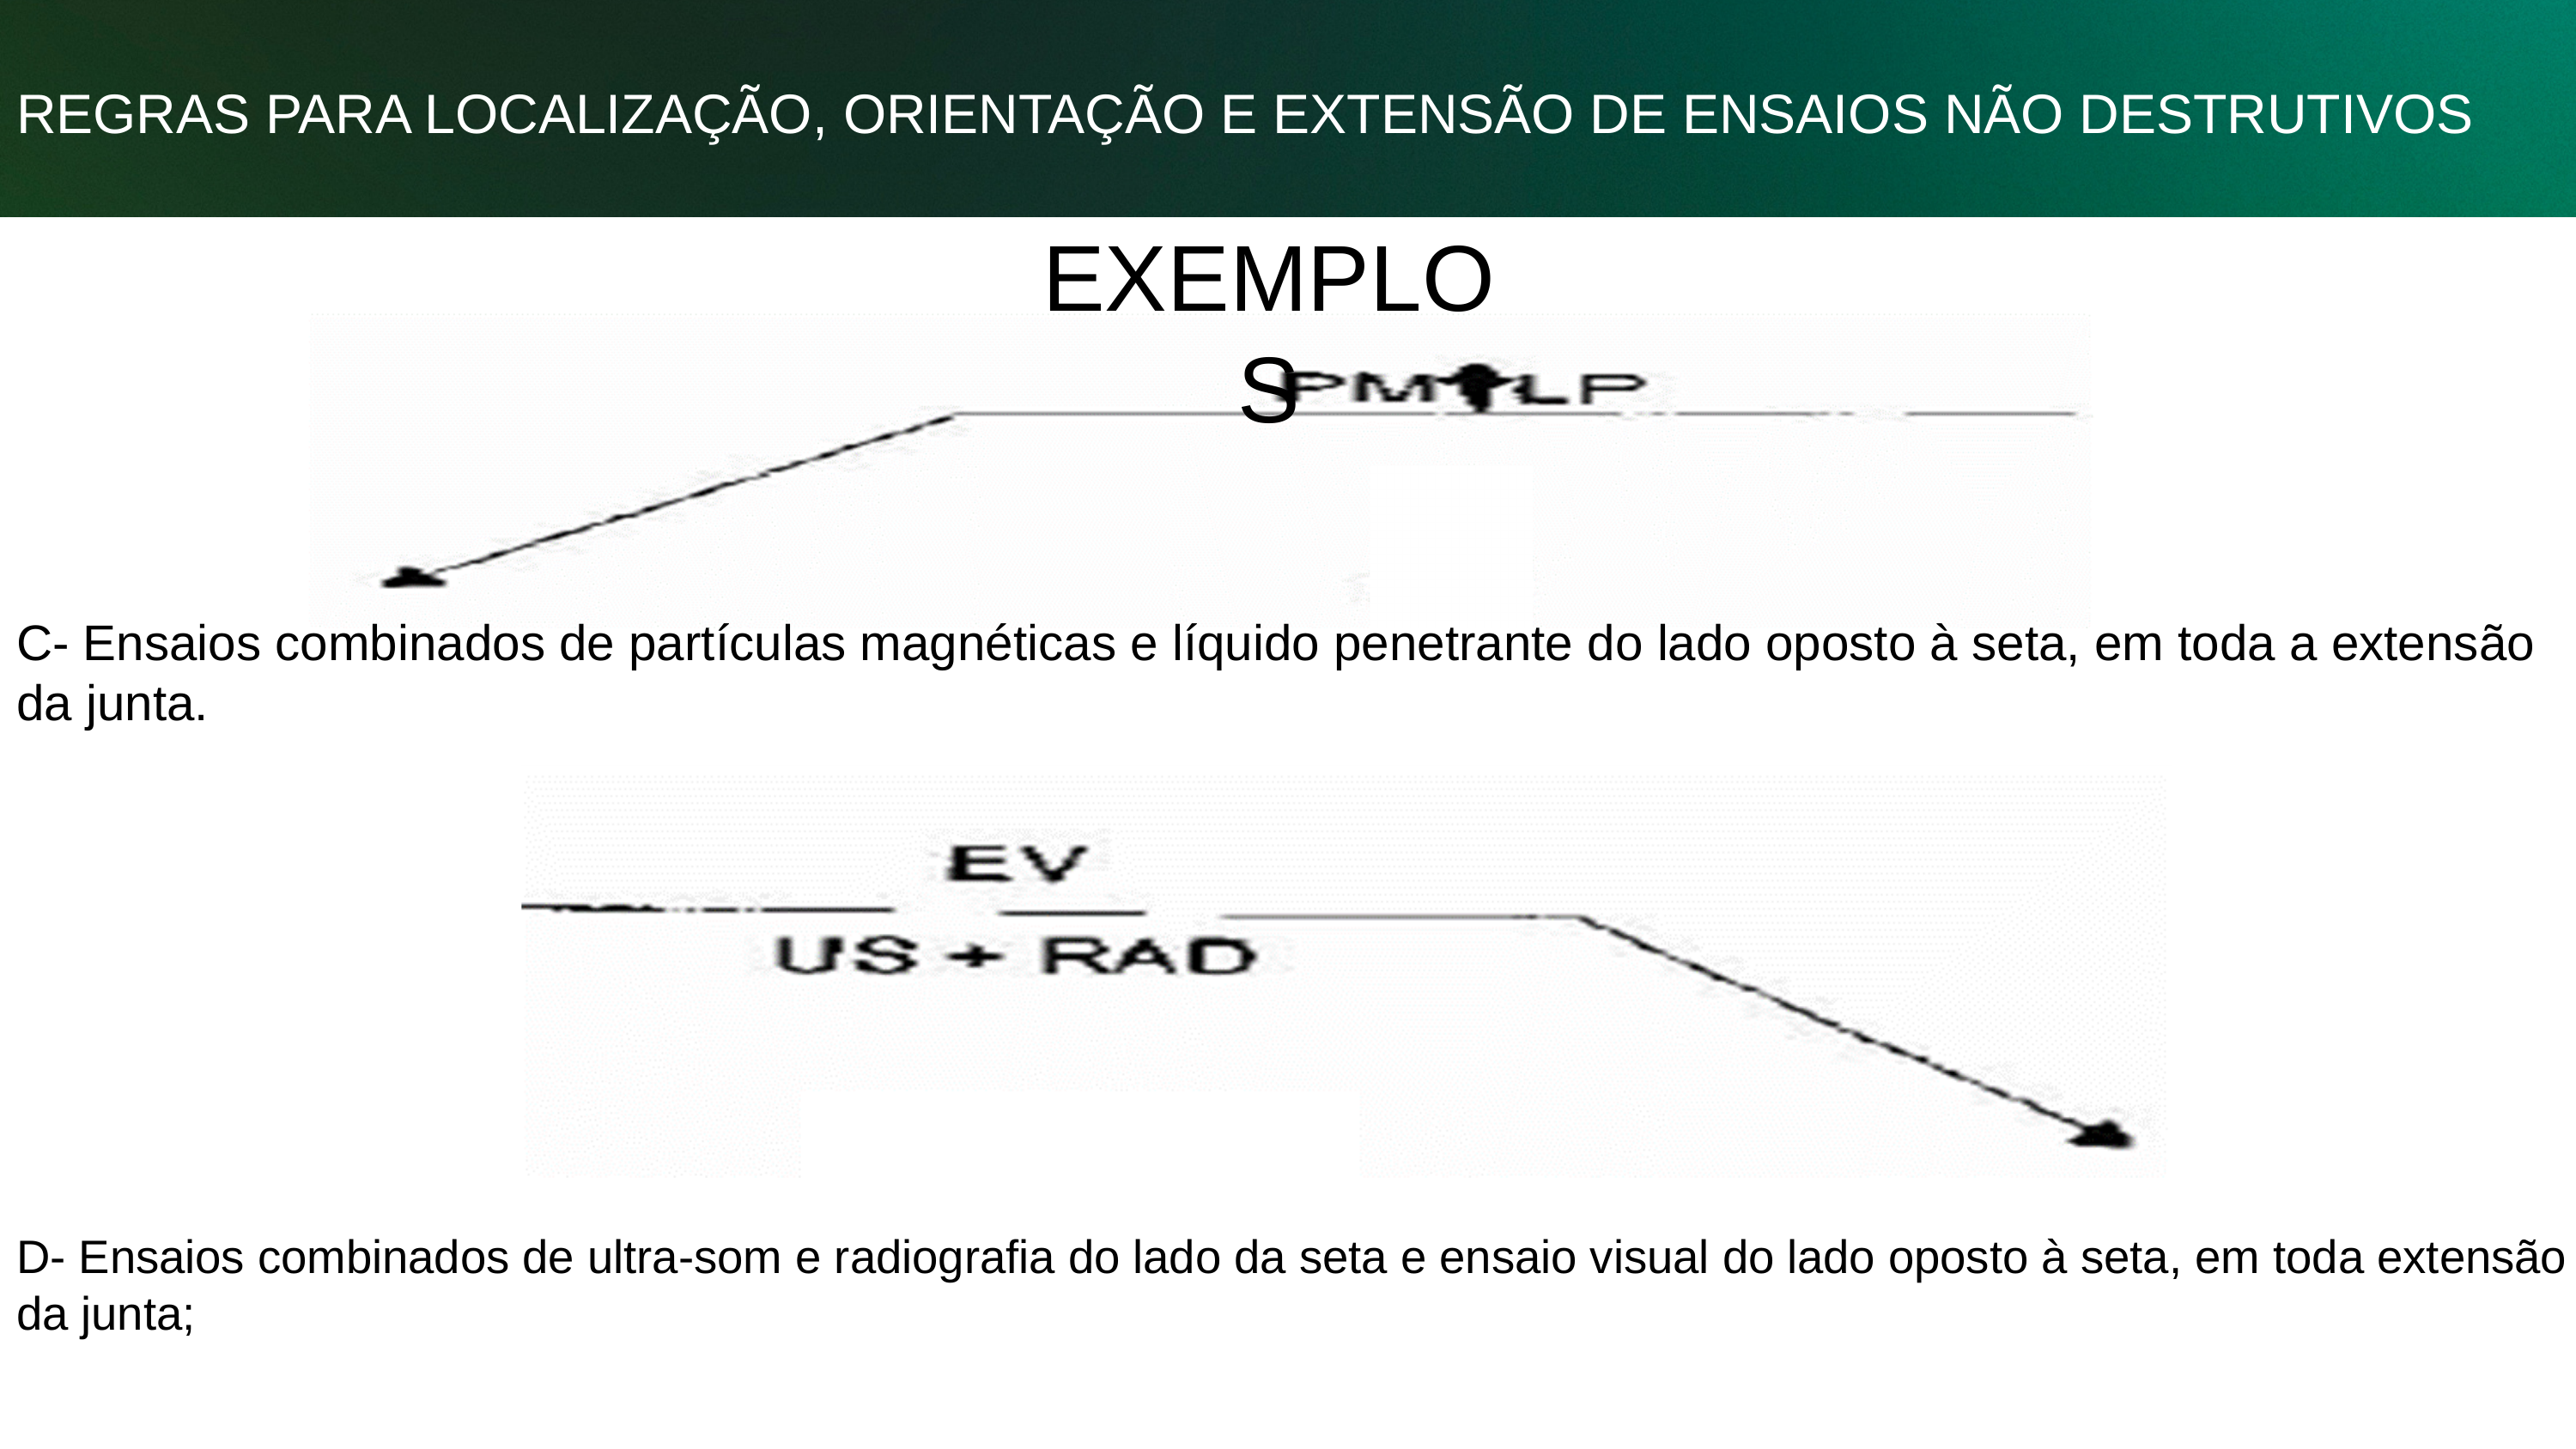

REGRAS PARA LOCALIZAÇÃO, ORIENTAÇÃO E EXTENSÃO DE ENSAIOS NÃO DESTRUTIVOS
EXEMPLOS

C- Ensaios combinados de partículas magnéticas e líquido penetrante do lado oposto à seta, em toda a extensão da junta.

D- Ensaios combinados de ultra-som e radiografia do lado da seta e ensaio visual do lado oposto à seta, em toda extensão da junta;